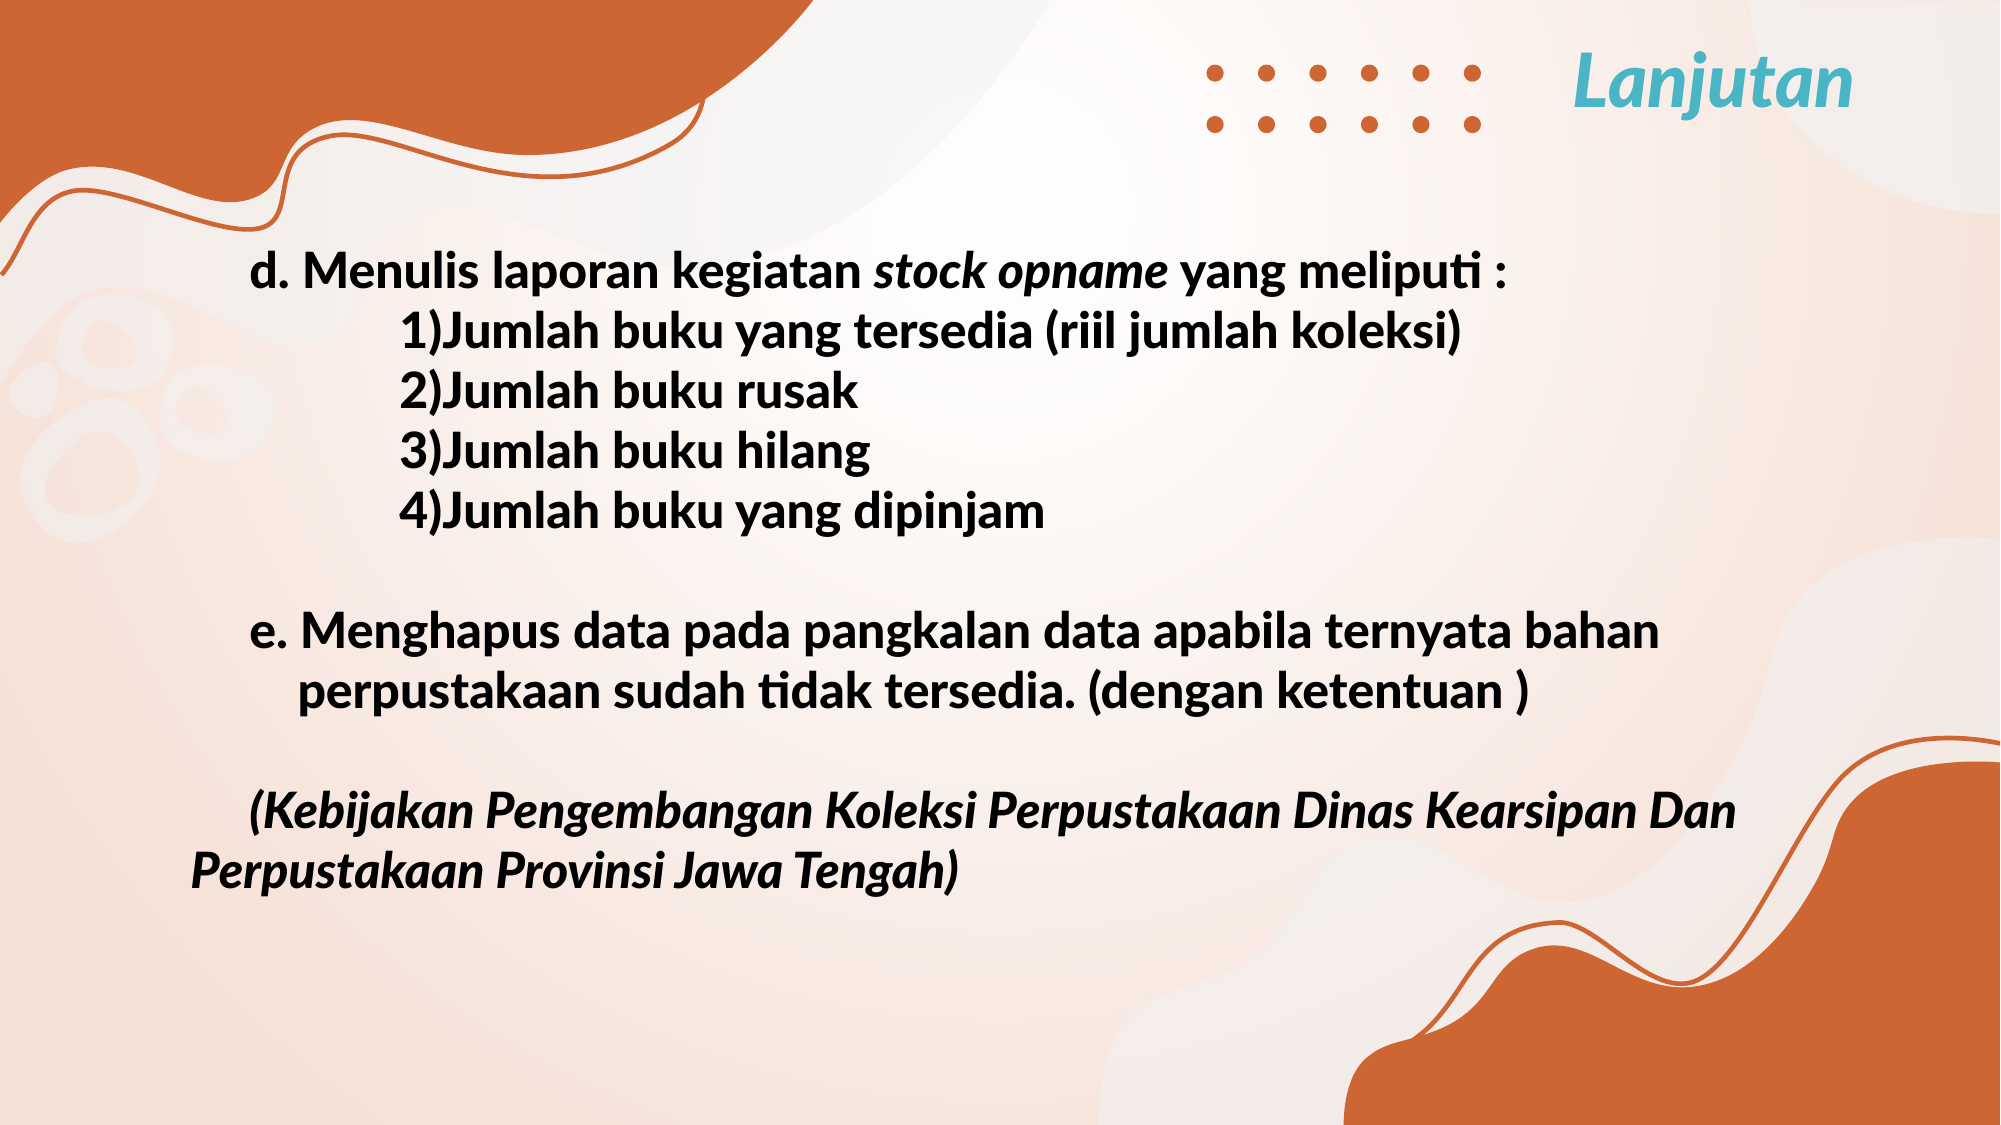

Lanjutan
d. Menulis laporan kegiatan stock opname yang meliputi :
Jumlah buku yang tersedia (riil jumlah koleksi)
Jumlah buku rusak
Jumlah buku hilang
Jumlah buku yang dipinjam

e. Menghapus data pada pangkalan data apabila ternyata bahan
    perpustakaan sudah tidak tersedia. (dengan ketentuan )

(Kebijakan Pengembangan Koleksi Perpustakaan Dinas Kearsipan Dan Perpustakaan Provinsi Jawa Tengah)